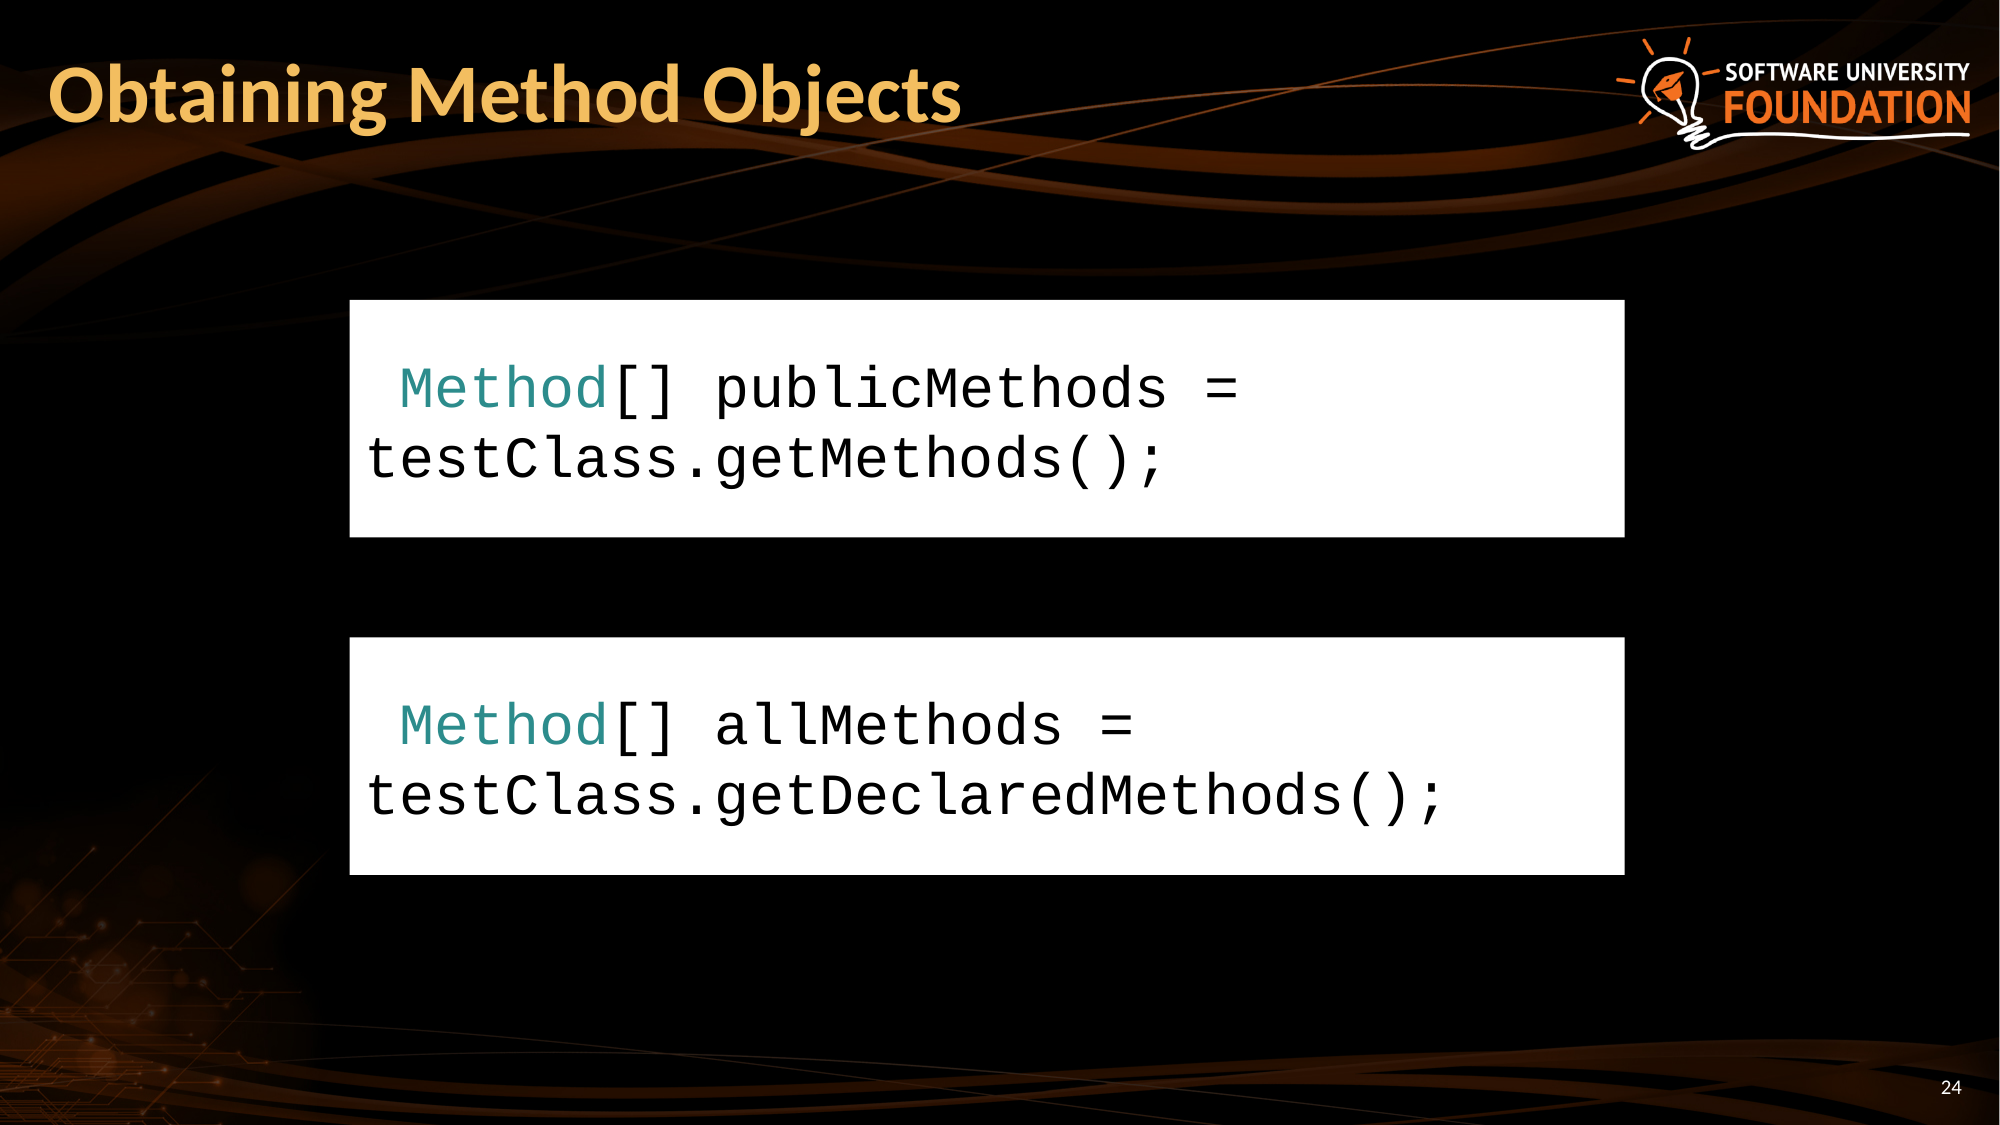

# Obtaining Method Objects
 Method[] publicMethods = 	testClass.getMethods();
 Method[] allMethods = 	testClass.getDeclaredMethods();
24